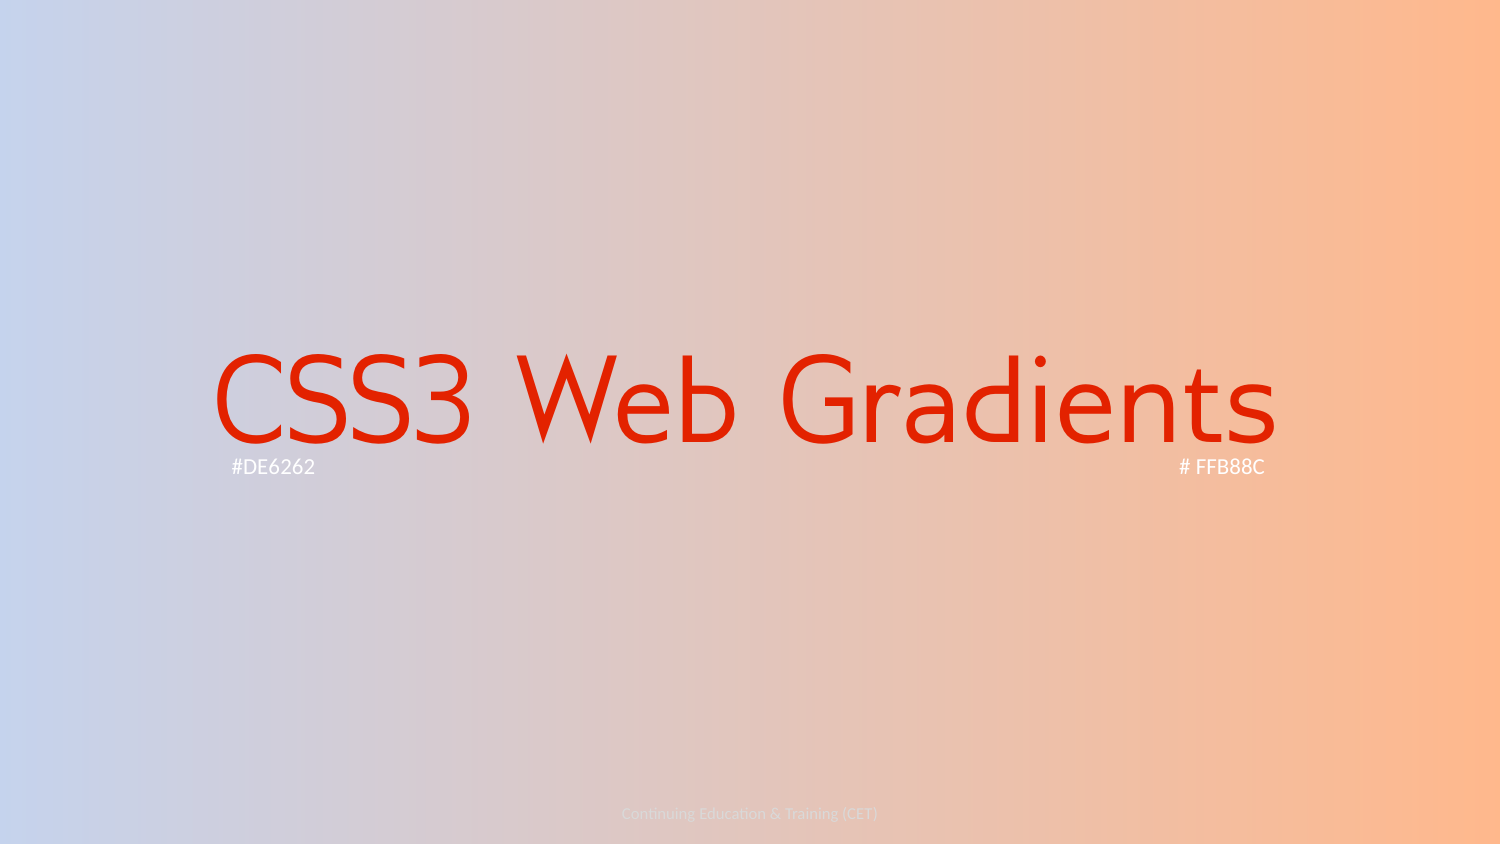

# CSS3 Web Gradients
#DE6262
# FFB88C
Continuing Education & Training (CET)